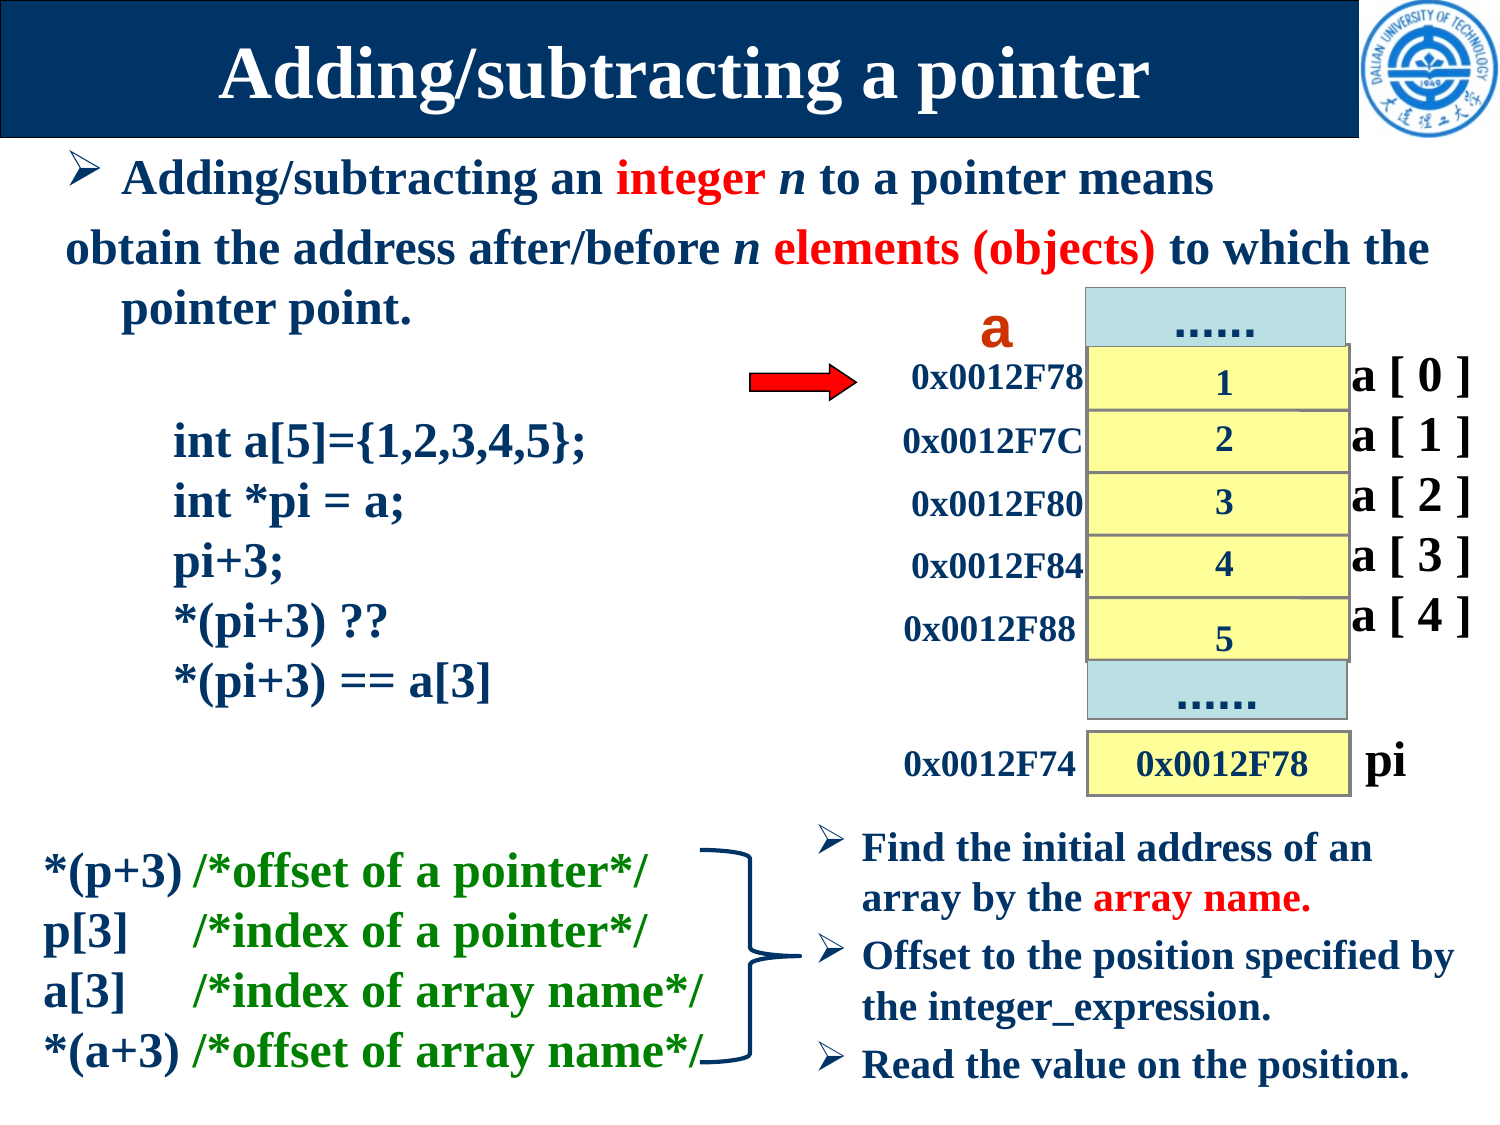

# Adding/subtracting a pointer
Adding/subtracting an integer n to a pointer means
obtain the address after/before n elements (objects) to which the pointer point.
......

1
2

3

4

5

......
a
a [ 0 ]
a [ 1 ]
a [ 2 ]
a [ 3 ]
a [ 4 ]
0x0012F78
0x0012F7C
0x0012F80
0x0012F84
0x0012F88

int a[5]={1,2,3,4,5};
int *pi = a;
pi+3;
*(pi+3) ??
*(pi+3) == a[3]
pi
0x0012F74

0x0012F78
Find the initial address of an array by the array name.
Offset to the position specified by the integer_expression.
Read the value on the position.
*(p+3)	/*offset of a pointer*/
p[3] 	/*index of a pointer*/
a[3]	/*index of array name*/
*(a+3) /*offset of array name*/